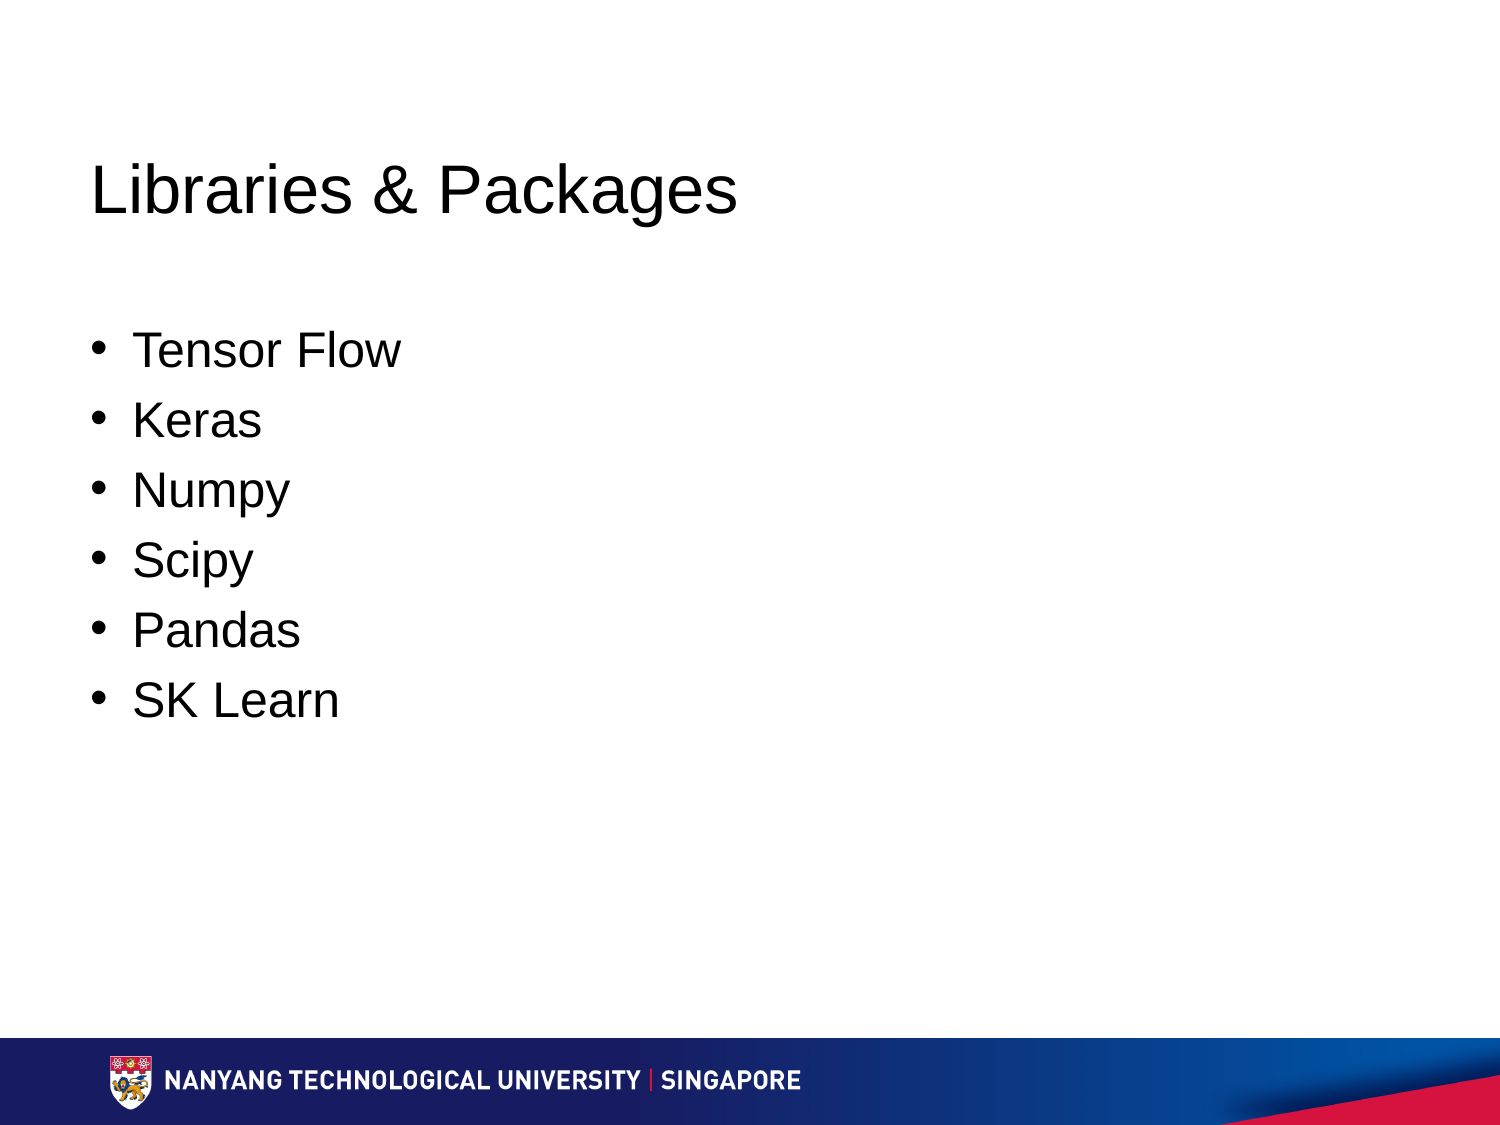

# Libraries & Packages
Tensor Flow
Keras
Numpy
Scipy
Pandas
SK Learn